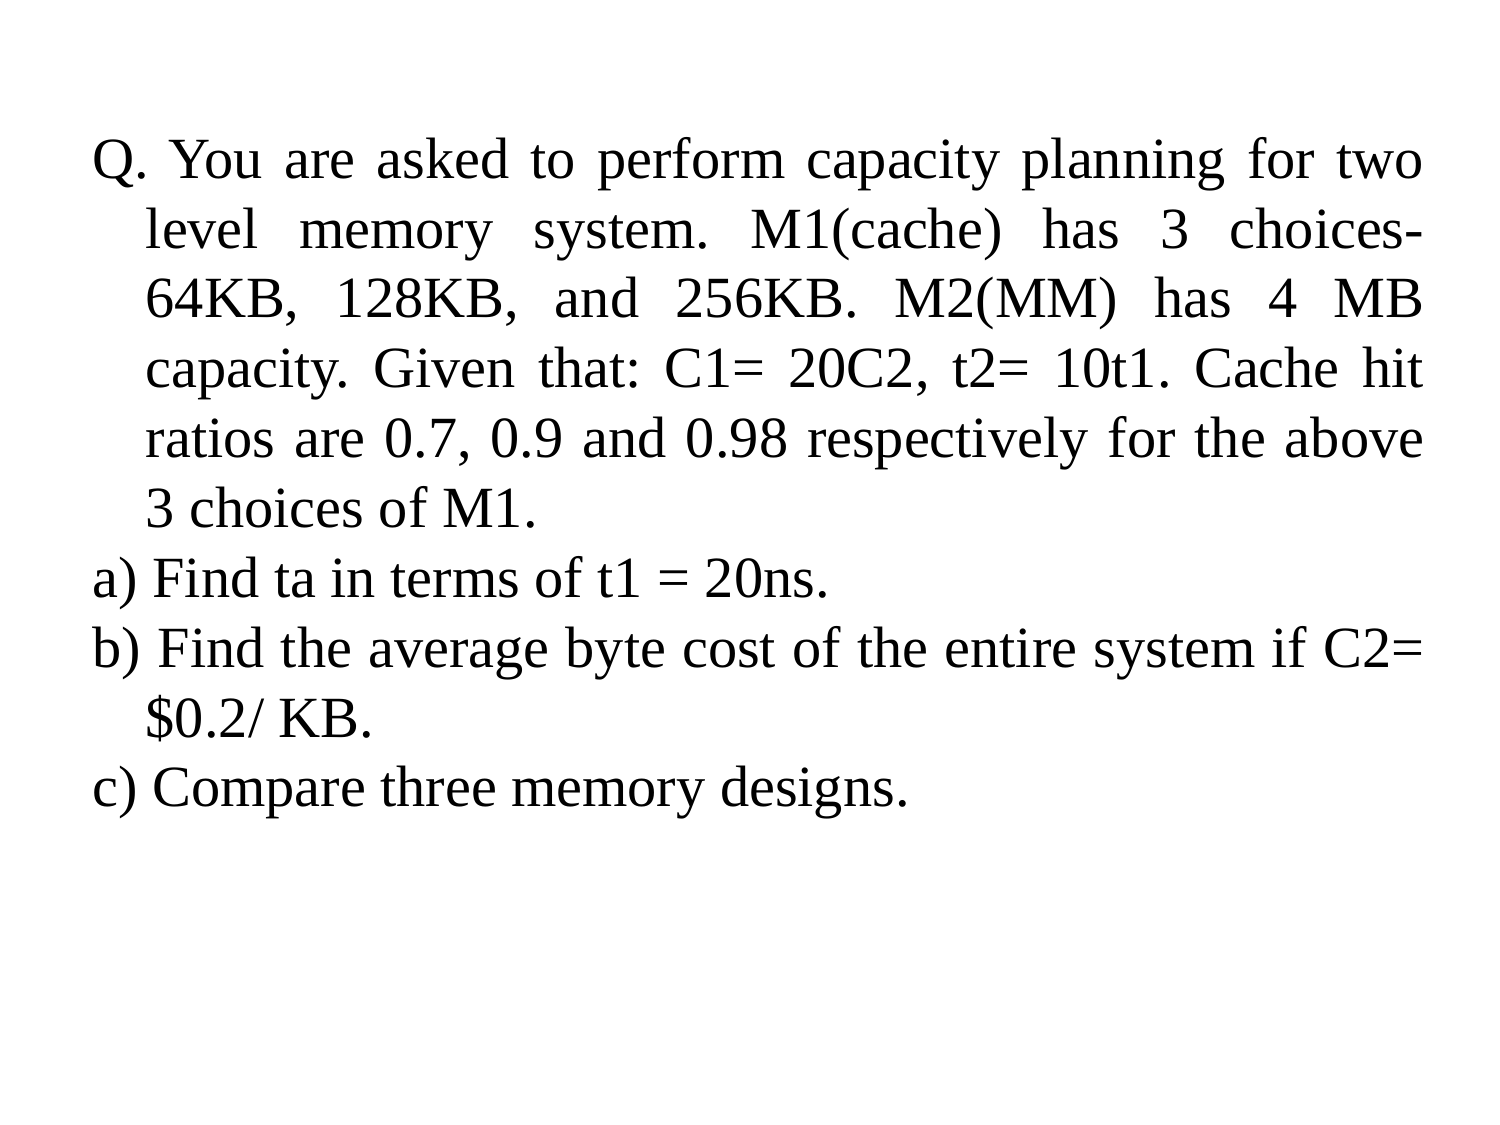

Q. You are asked to perform capacity planning for two level memory system. M1(cache) has 3 choices- 64KB, 128KB, and 256KB. M2(MM) has 4 MB capacity. Given that: C1= 20C2, t2= 10t1. Cache hit ratios are 0.7, 0.9 and 0.98 respectively for the above 3 choices of M1.
a) Find ta in terms of t1 = 20ns.
b) Find the average byte cost of the entire system if C2= $0.2/ KB.
c) Compare three memory designs.